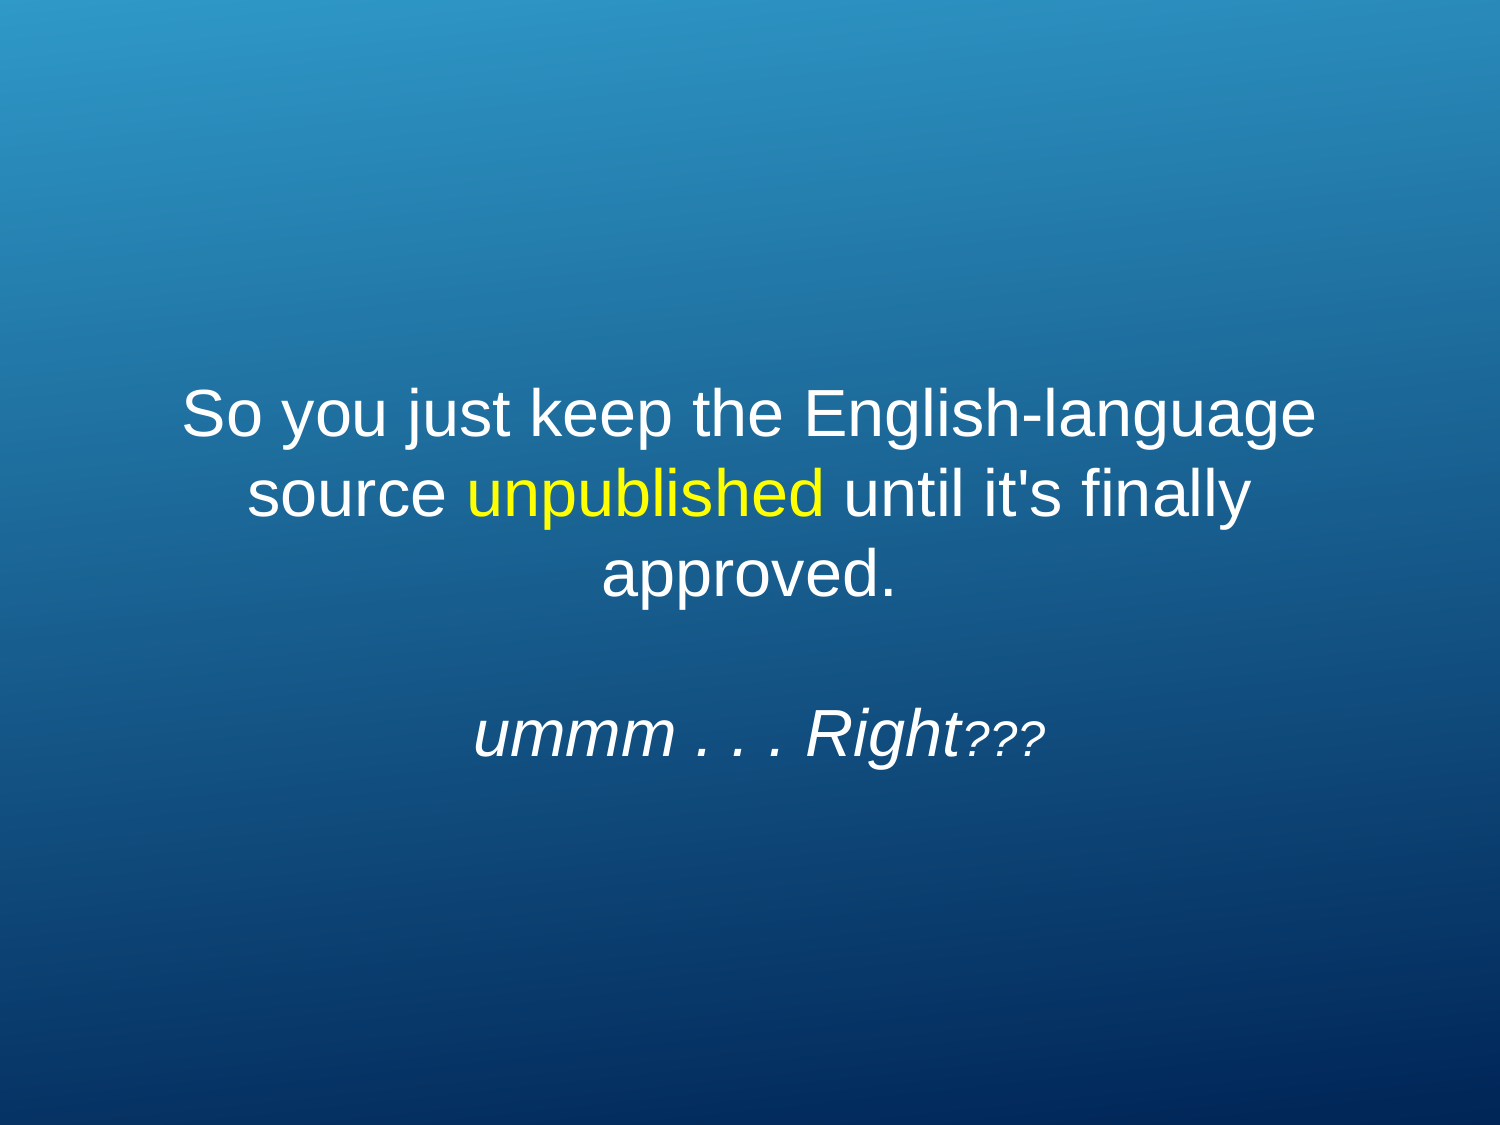

So you just keep the English-language source unpublished until it's finally approved.

 ummm . . . Right???